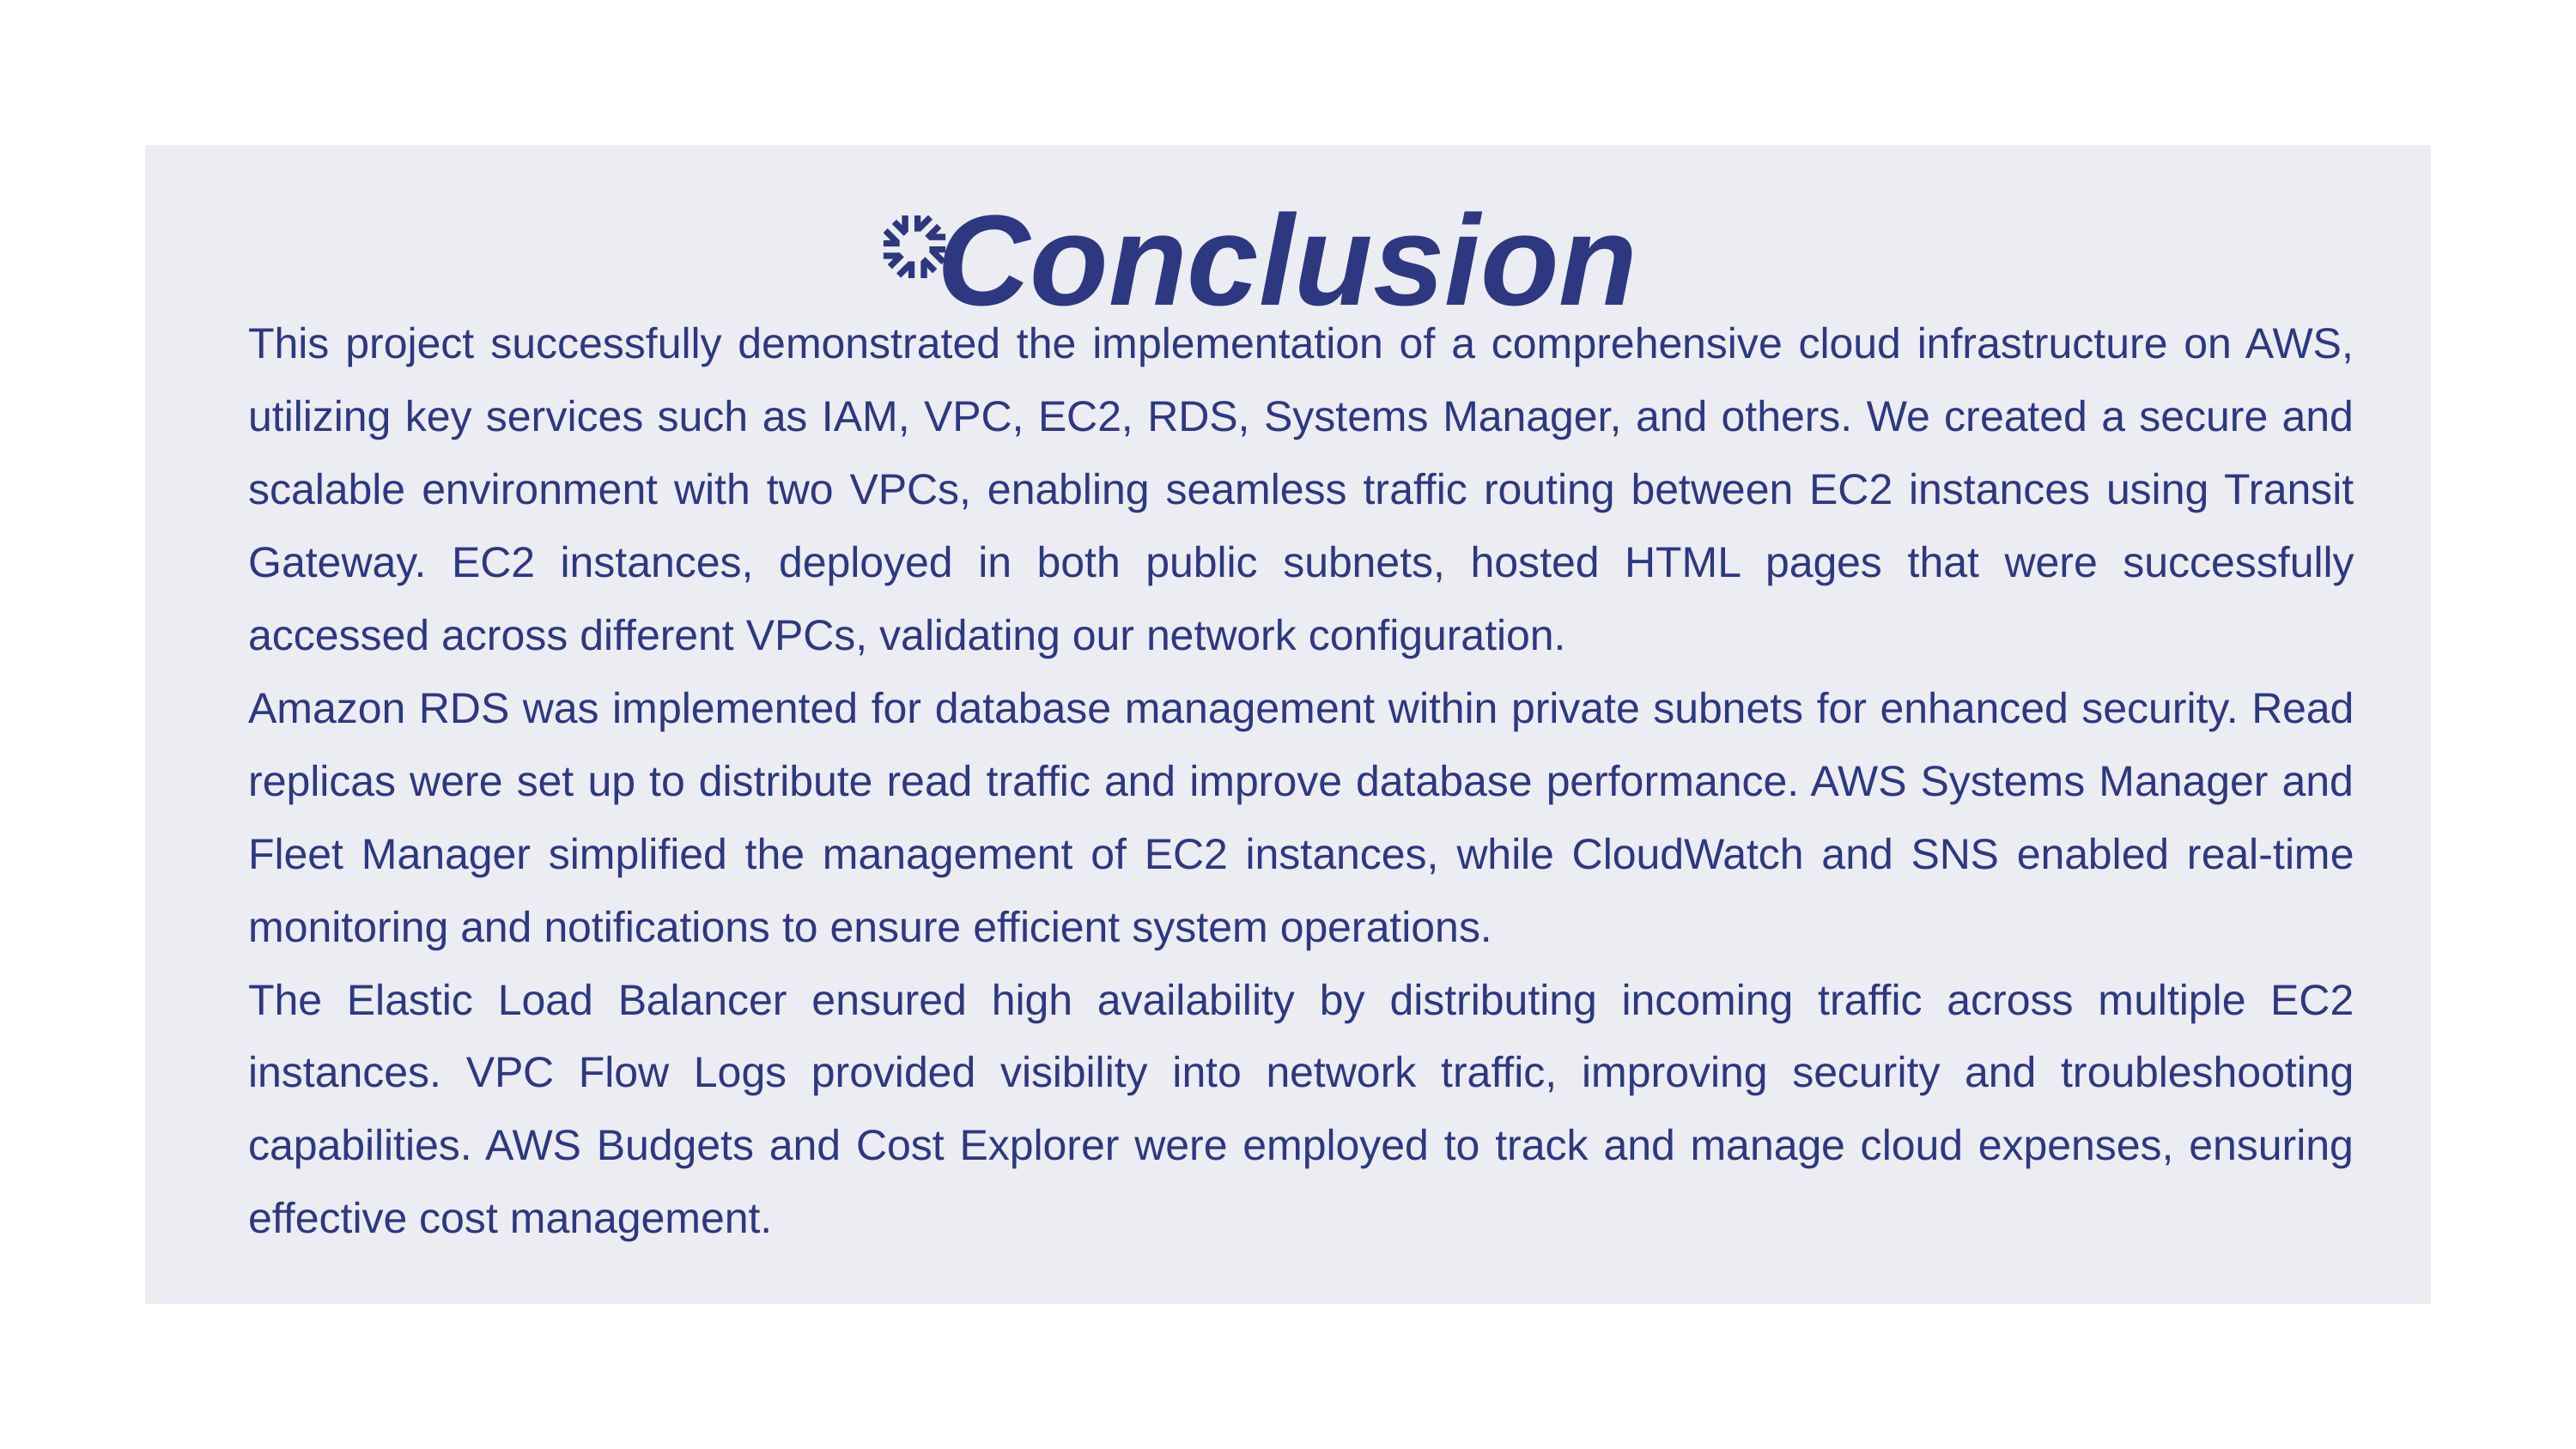

Conclusion

This project successfully demonstrated the implementation of a comprehensive cloud infrastructure on AWS, utilizing key services such as IAM, VPC, EC2, RDS, Systems Manager, and others. We created a secure and scalable environment with two VPCs, enabling seamless traffic routing between EC2 instances using Transit Gateway. EC2 instances, deployed in both public subnets, hosted HTML pages that were successfully accessed across different VPCs, validating our network configuration.
Amazon RDS was implemented for database management within private subnets for enhanced security. Read replicas were set up to distribute read traffic and improve database performance. AWS Systems Manager and Fleet Manager simplified the management of EC2 instances, while CloudWatch and SNS enabled real-time monitoring and notifications to ensure efficient system operations.
The Elastic Load Balancer ensured high availability by distributing incoming traffic across multiple EC2 instances. VPC Flow Logs provided visibility into network traffic, improving security and troubleshooting capabilities. AWS Budgets and Cost Explorer were employed to track and manage cloud expenses, ensuring effective cost management.